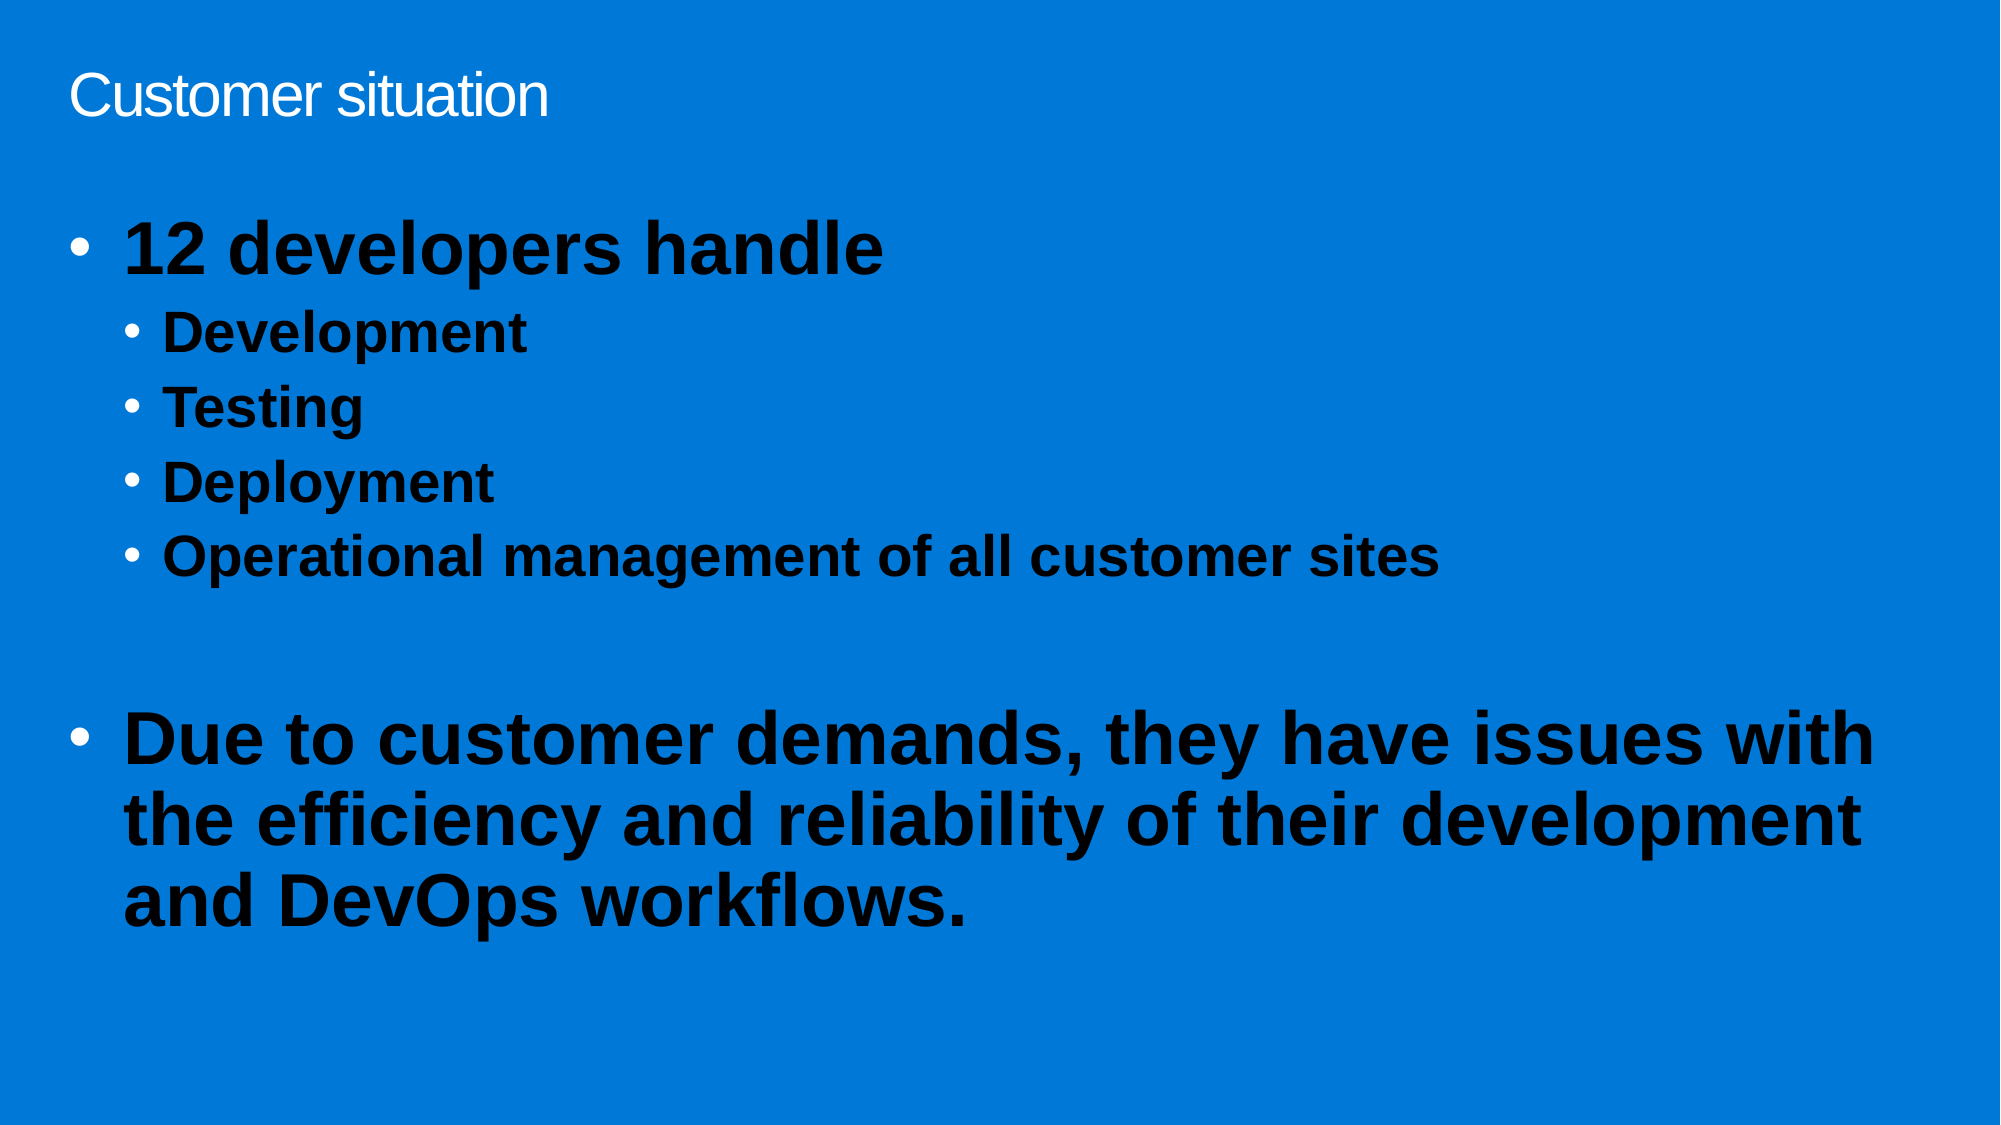

# Customer situation
12 developers handle
Development
Testing
Deployment
Operational management of all customer sites

Due to customer demands, they have issues with the efficiency and reliability of their development and DevOps workflows.